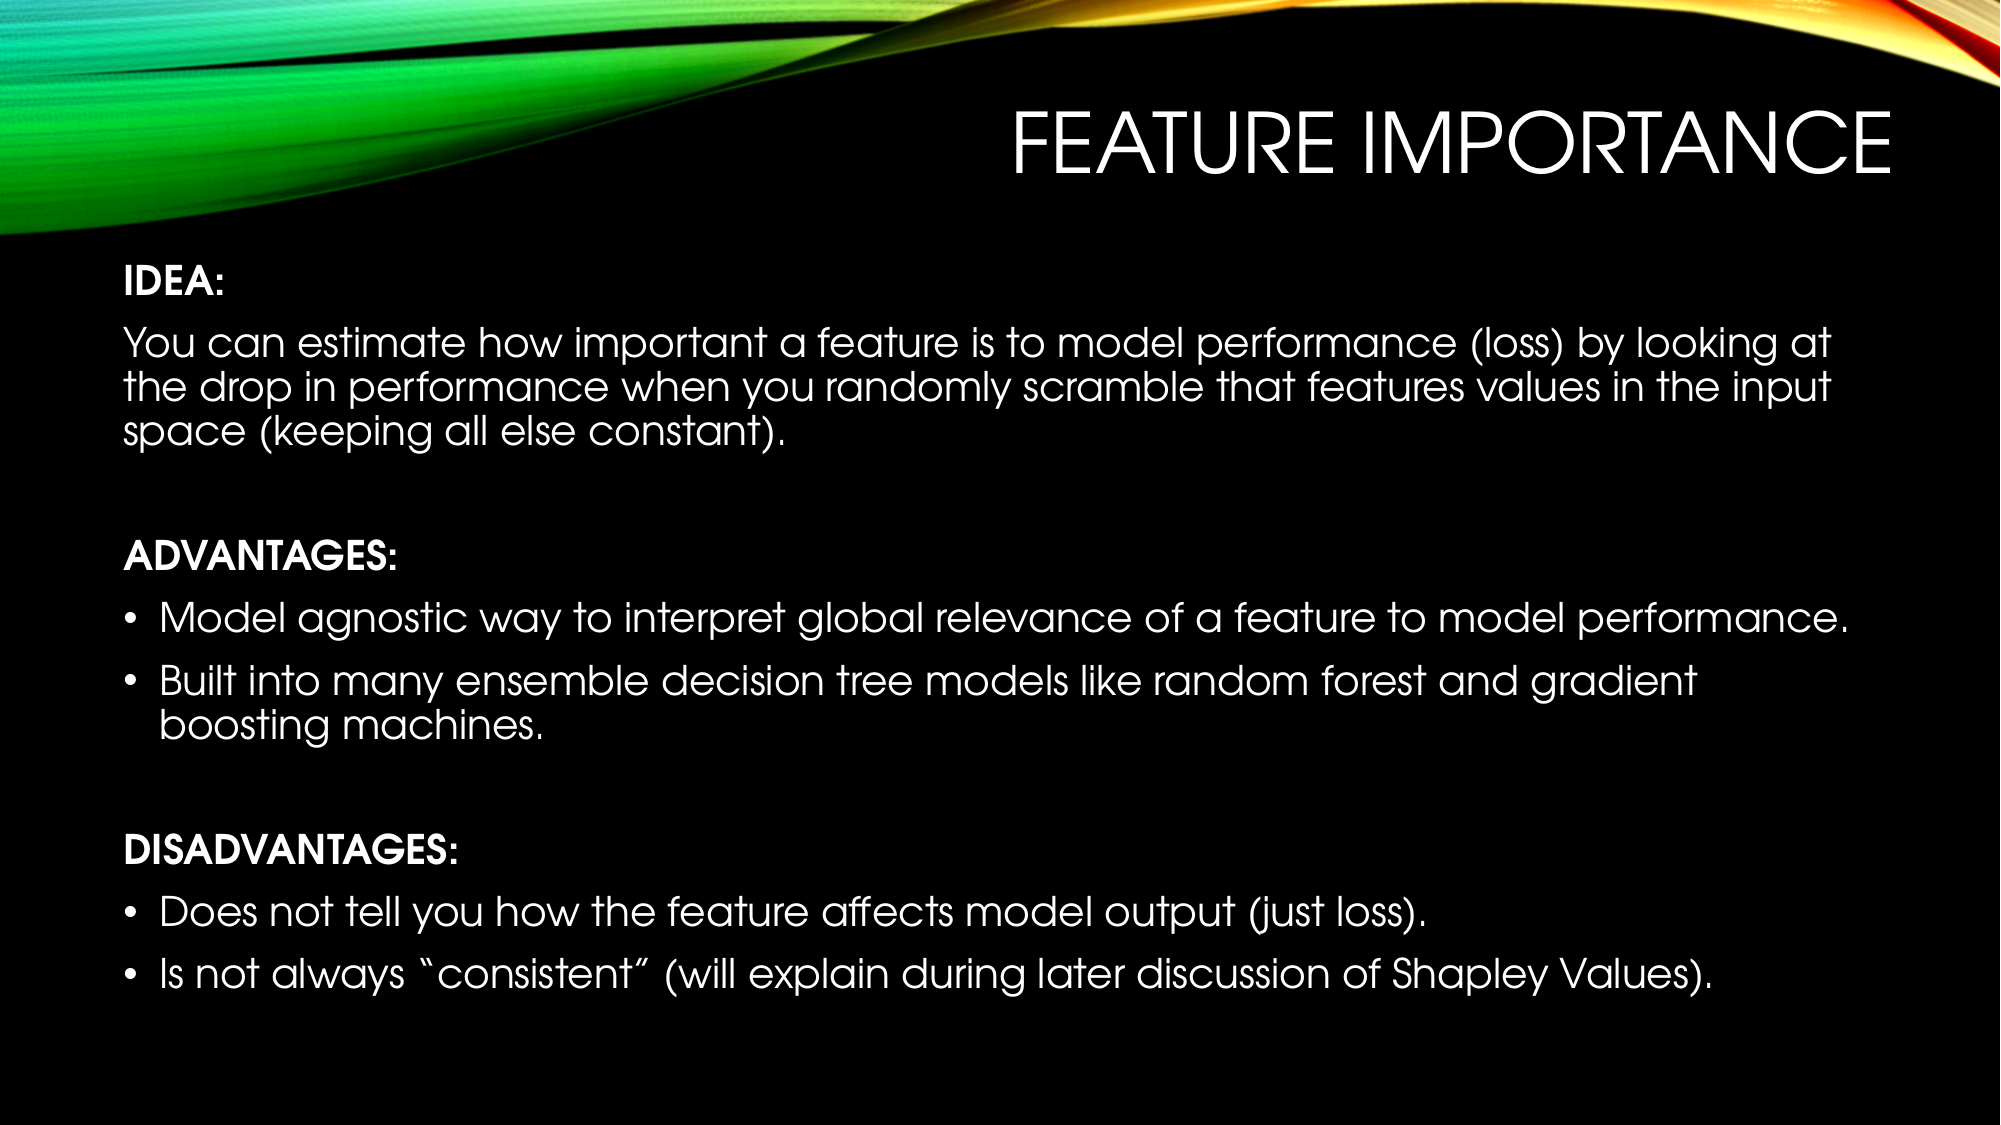

# Feature importance
IDEA:
You can estimate how important a feature is to model performance (loss) by looking at the drop in performance when you randomly scramble that features values in the input space (keeping all else constant).

ADVANTAGES:
Model agnostic way to interpret global relevance of a feature to model performance.
Built into many ensemble decision tree models like random forest and gradient boosting machines.

DISADVANTAGES:
Does not tell you how the feature affects model output (just loss).
Is not always “consistent” (will explain during later discussion of Shapley Values).